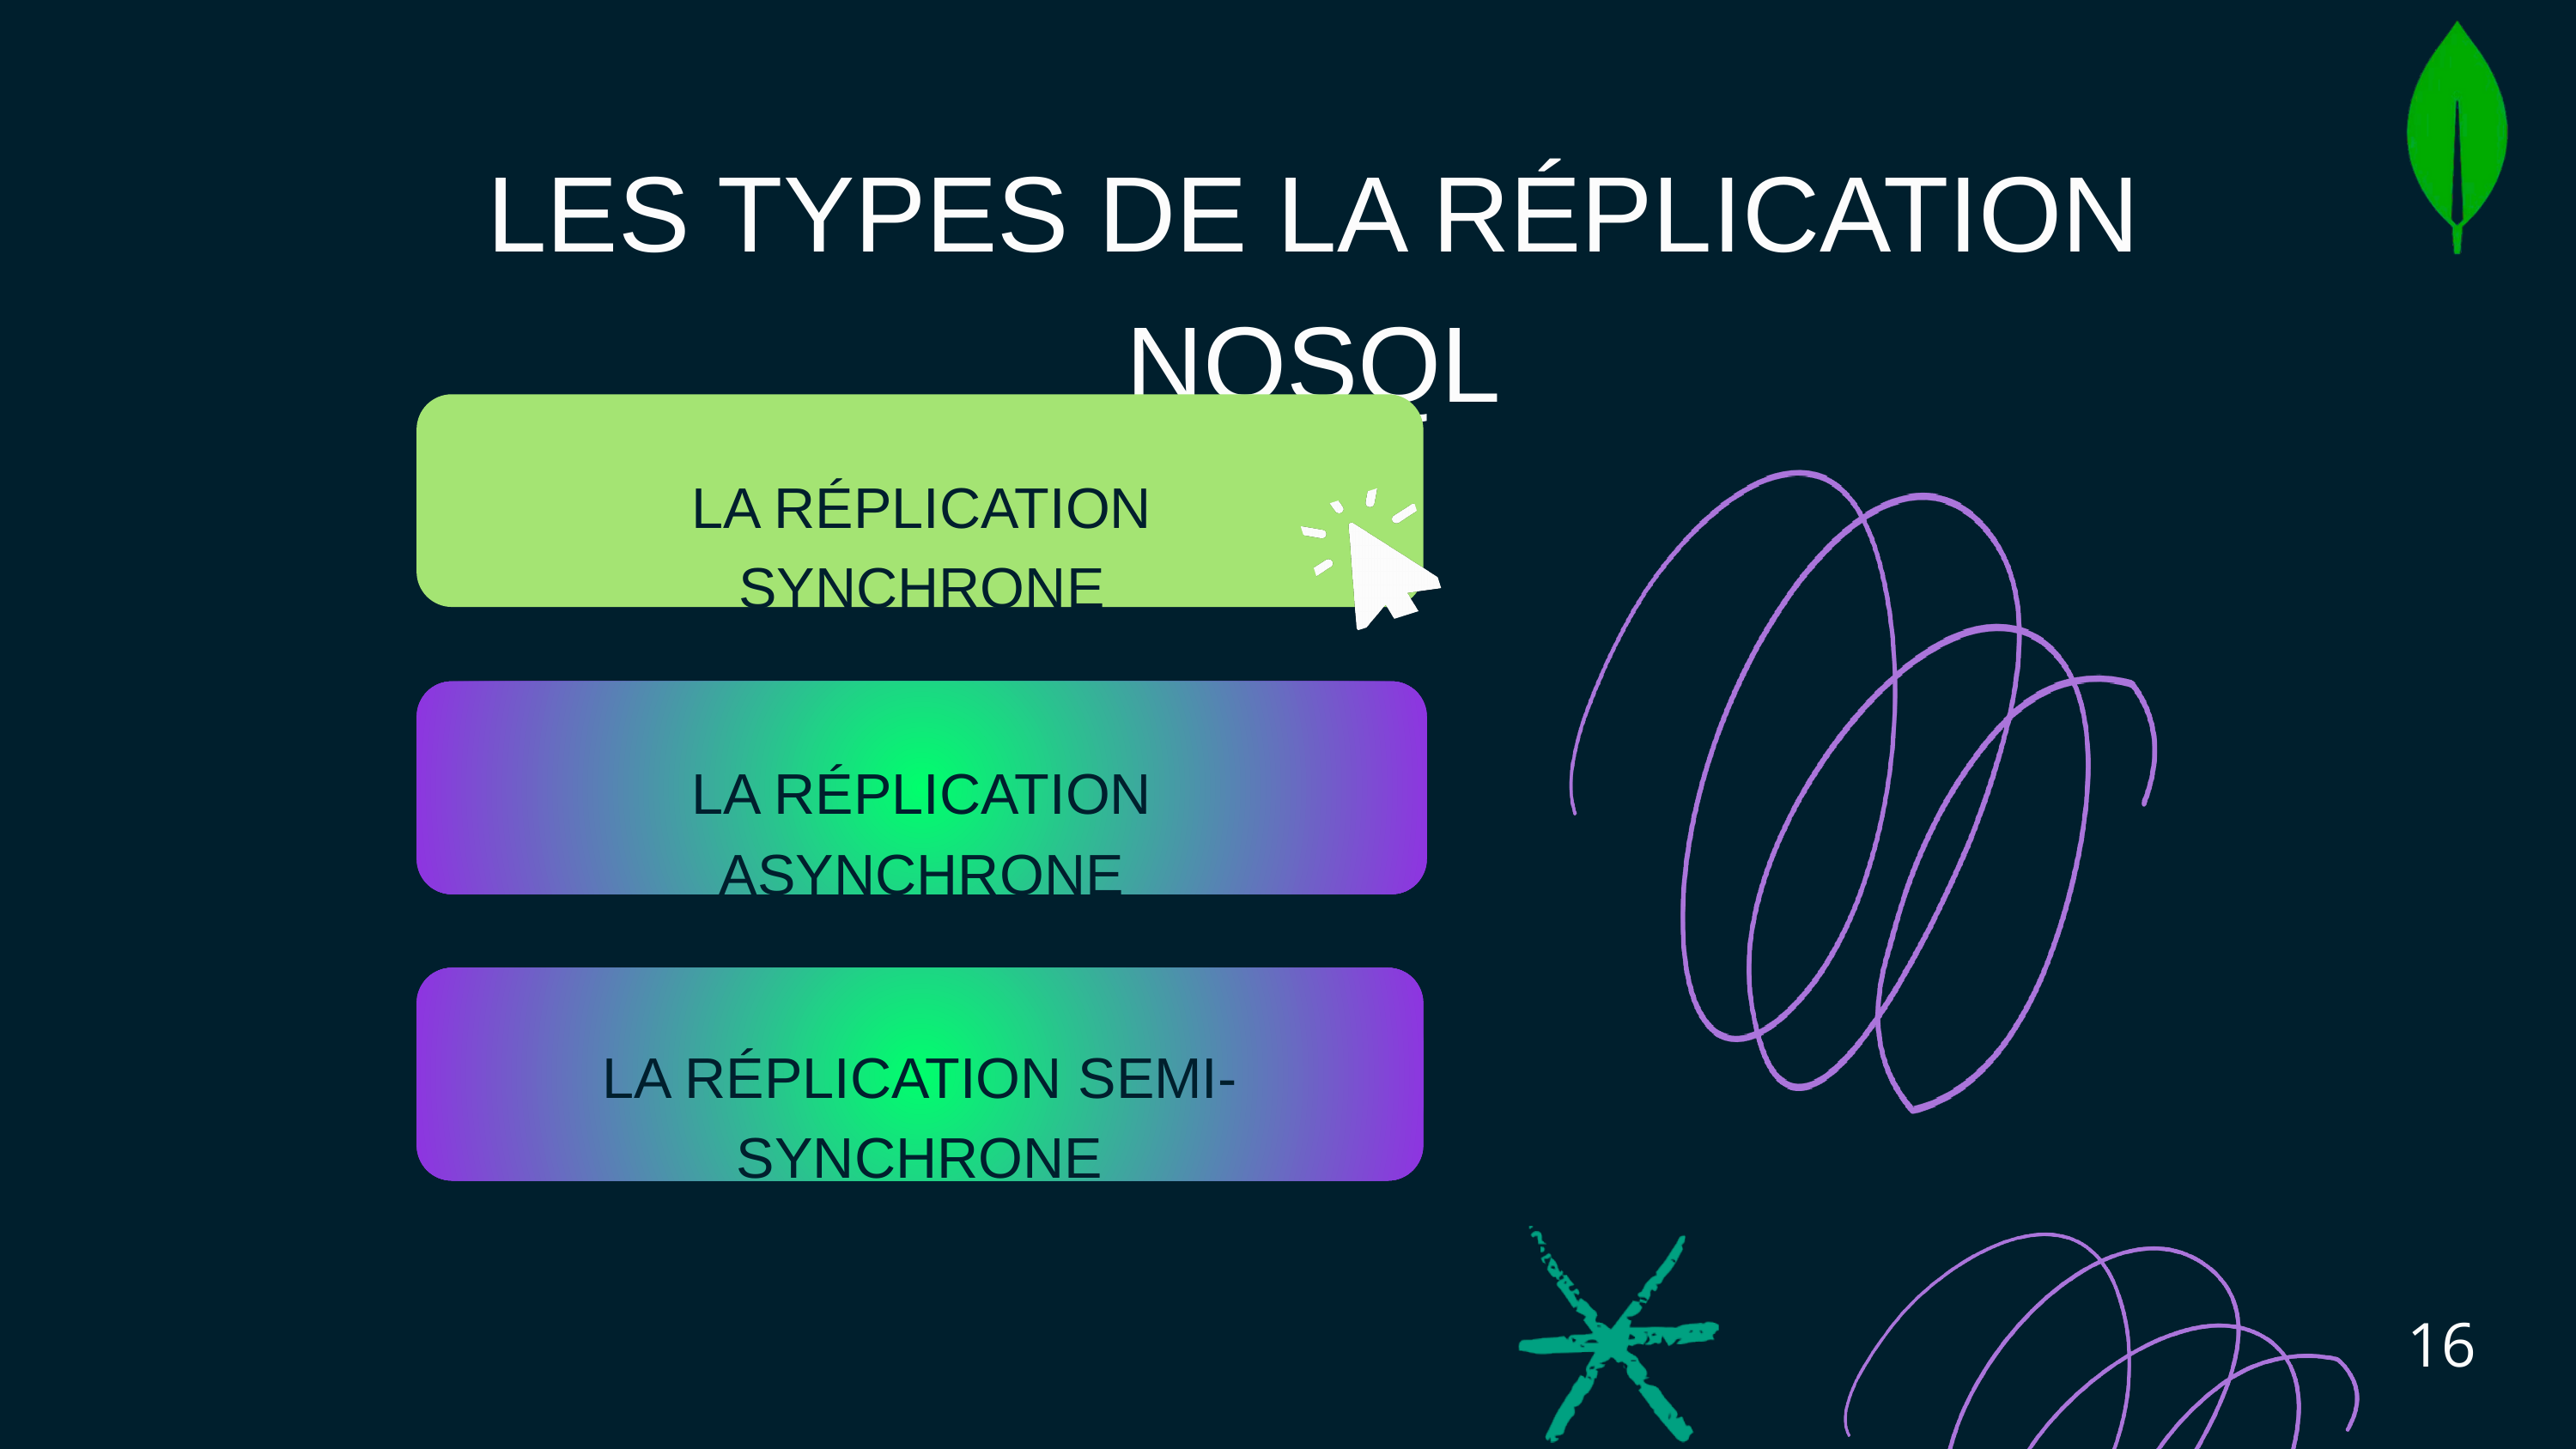

LES TYPES DE LA RÉPLICATION NOSQL

LA RÉPLICATION SYNCHRONE

LA RÉPLICATION ASYNCHRONE

LA RÉPLICATION SEMI-SYNCHRONE

16